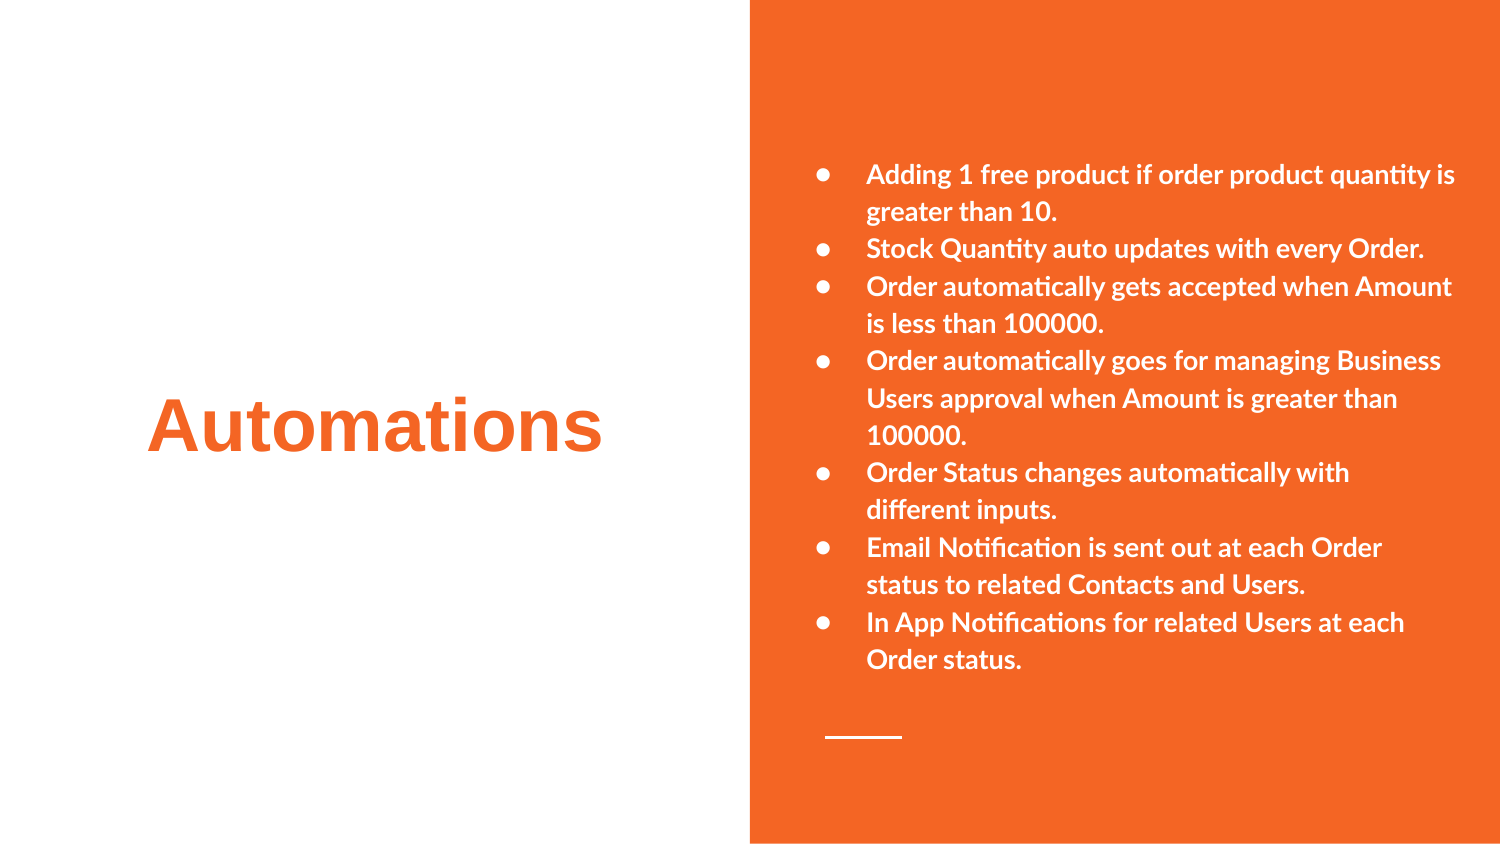

Adding 1 free product if order product quantity is greater than 10.
Stock Quantity auto updates with every Order.
Order automatically gets accepted when Amount is less than 100000.
Order automatically goes for managing Business Users approval when Amount is greater than 100000.
Order Status changes automatically with different inputs.
Email Notification is sent out at each Order status to related Contacts and Users.
In App Notifications for related Users at each Order status.
# Automations